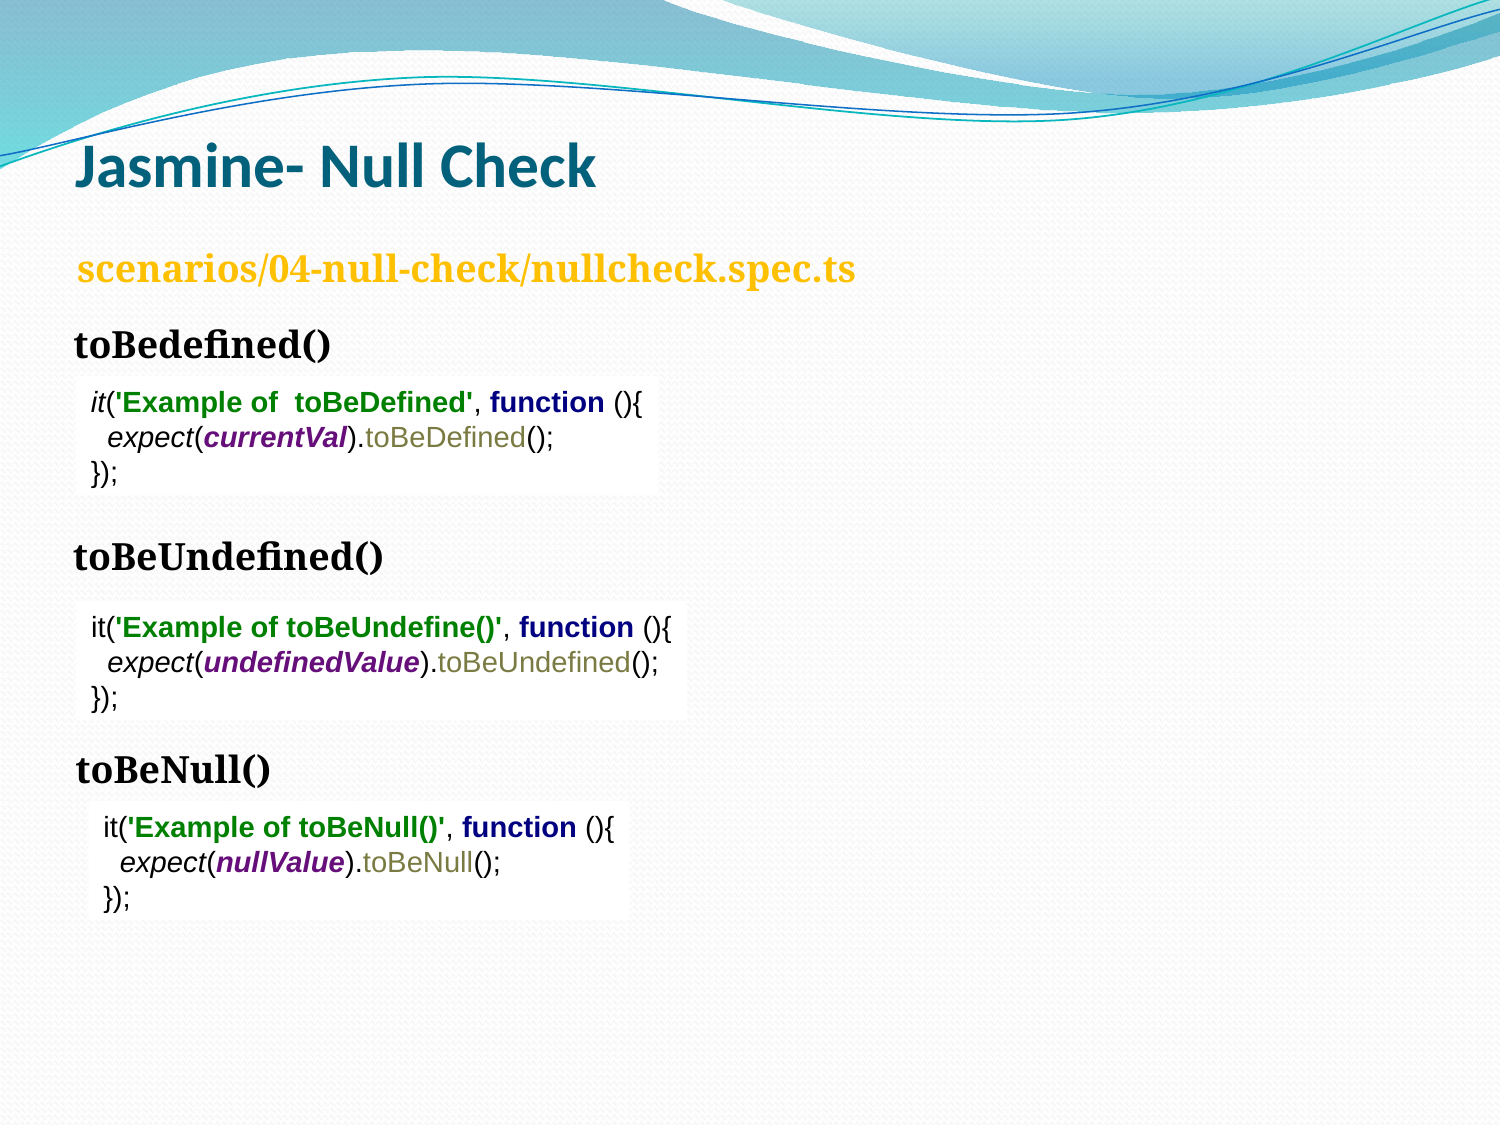

# Jasmine- Null Check
scenarios/04-null-check/nullcheck.spec.ts
toBedefined()
it('Example of  toBeDefined', function (){
  expect(currentVal).toBeDefined();
});
toBeUndefined()
it('Example of toBeUndefine()', function (){
  expect(undefinedValue).toBeUndefined();
});
 toBeNull()
it('Example of toBeNull()', function (){
  expect(nullValue).toBeNull();
});